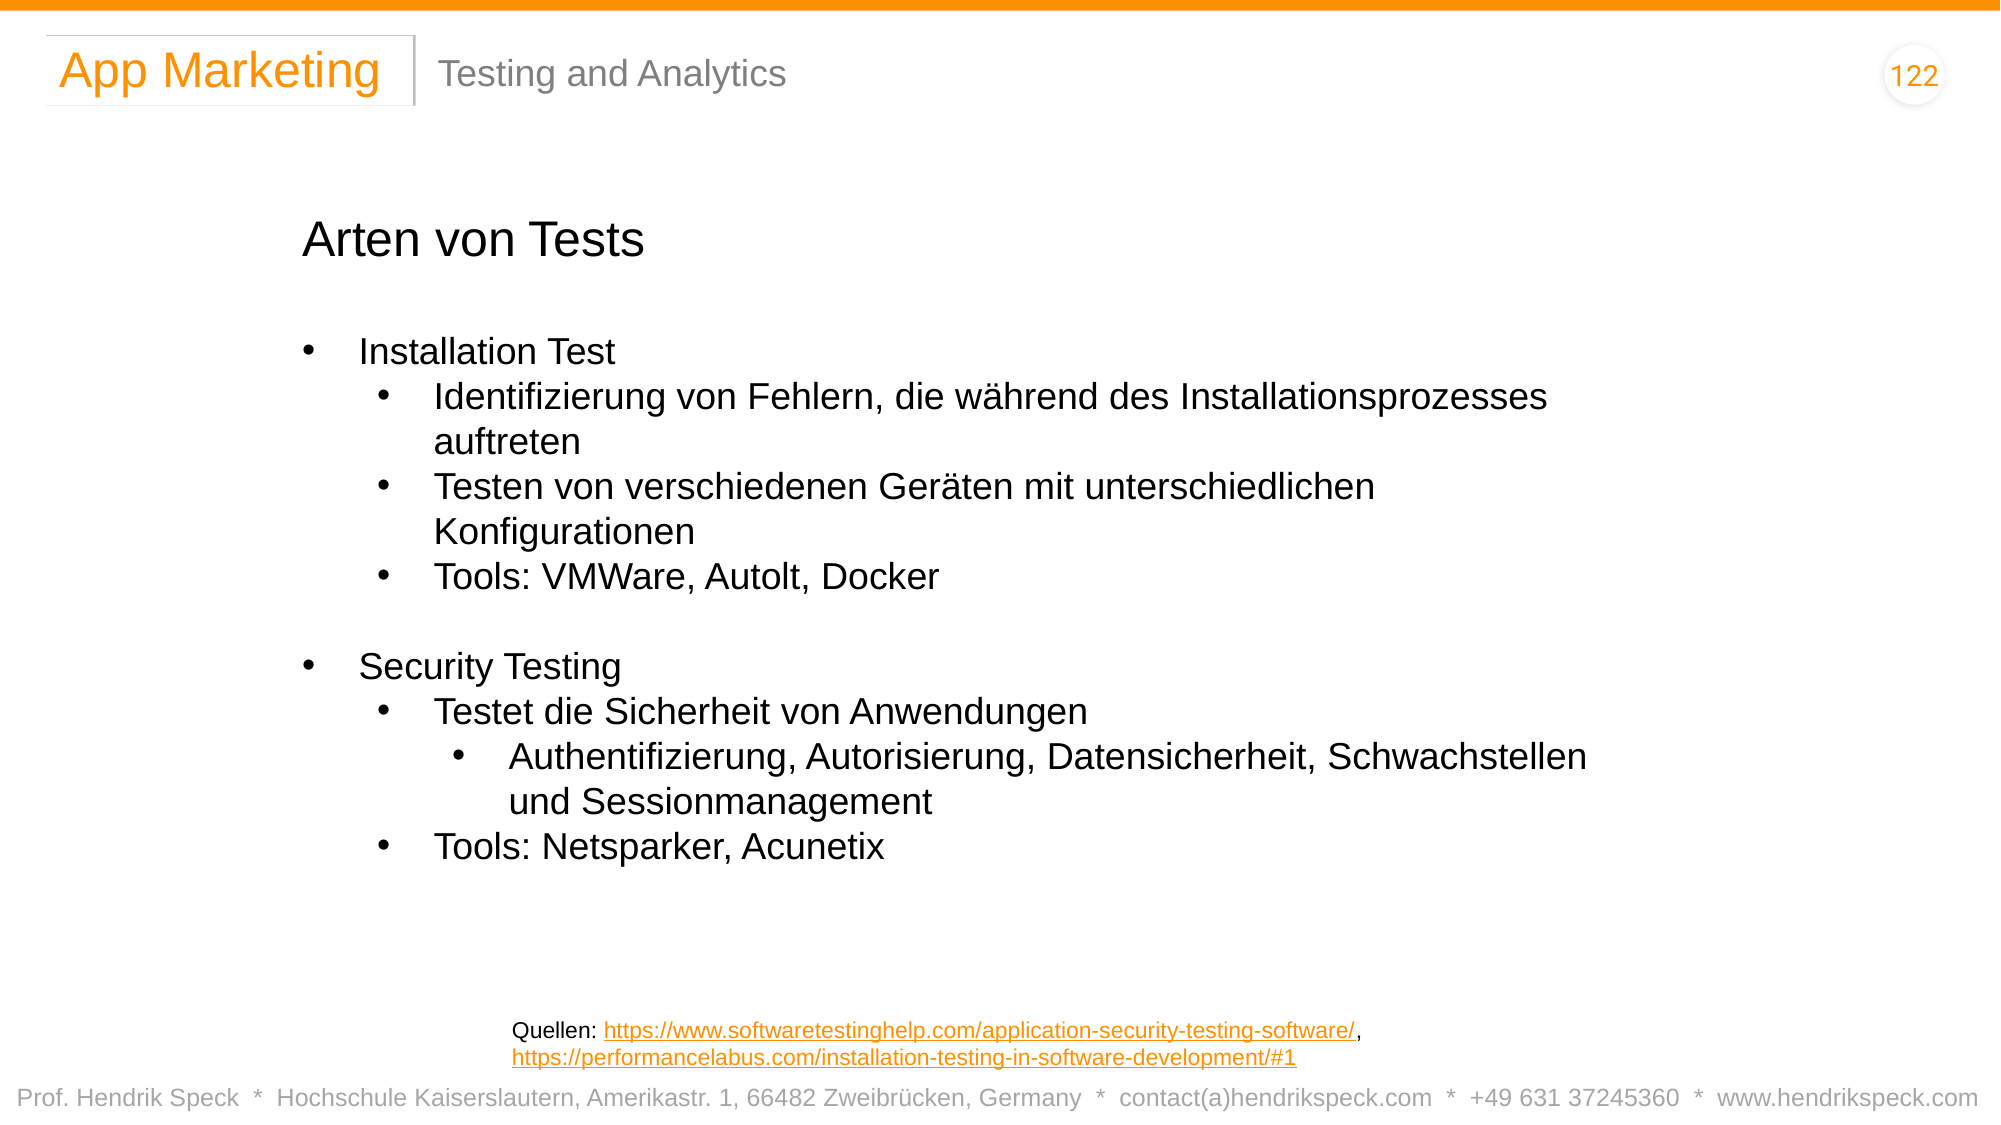

App Marketing
Testing and Analytics
122
Arten von Tests

Installation Test
Identifizierung von Fehlern, die während des Installationsprozesses auftreten
Testen von verschiedenen Geräten mit unterschiedlichen Konfigurationen
Tools: VMWare, Autolt, Docker

Security Testing
Testet die Sicherheit von Anwendungen
Authentifizierung, Autorisierung, Datensicherheit, Schwachstellen und Sessionmanagement
Tools: Netsparker, Acunetix

Quellen: https://www.softwaretestinghelp.com/application-security-testing-software/, https://performancelabus.com/installation-testing-in-software-development/#1